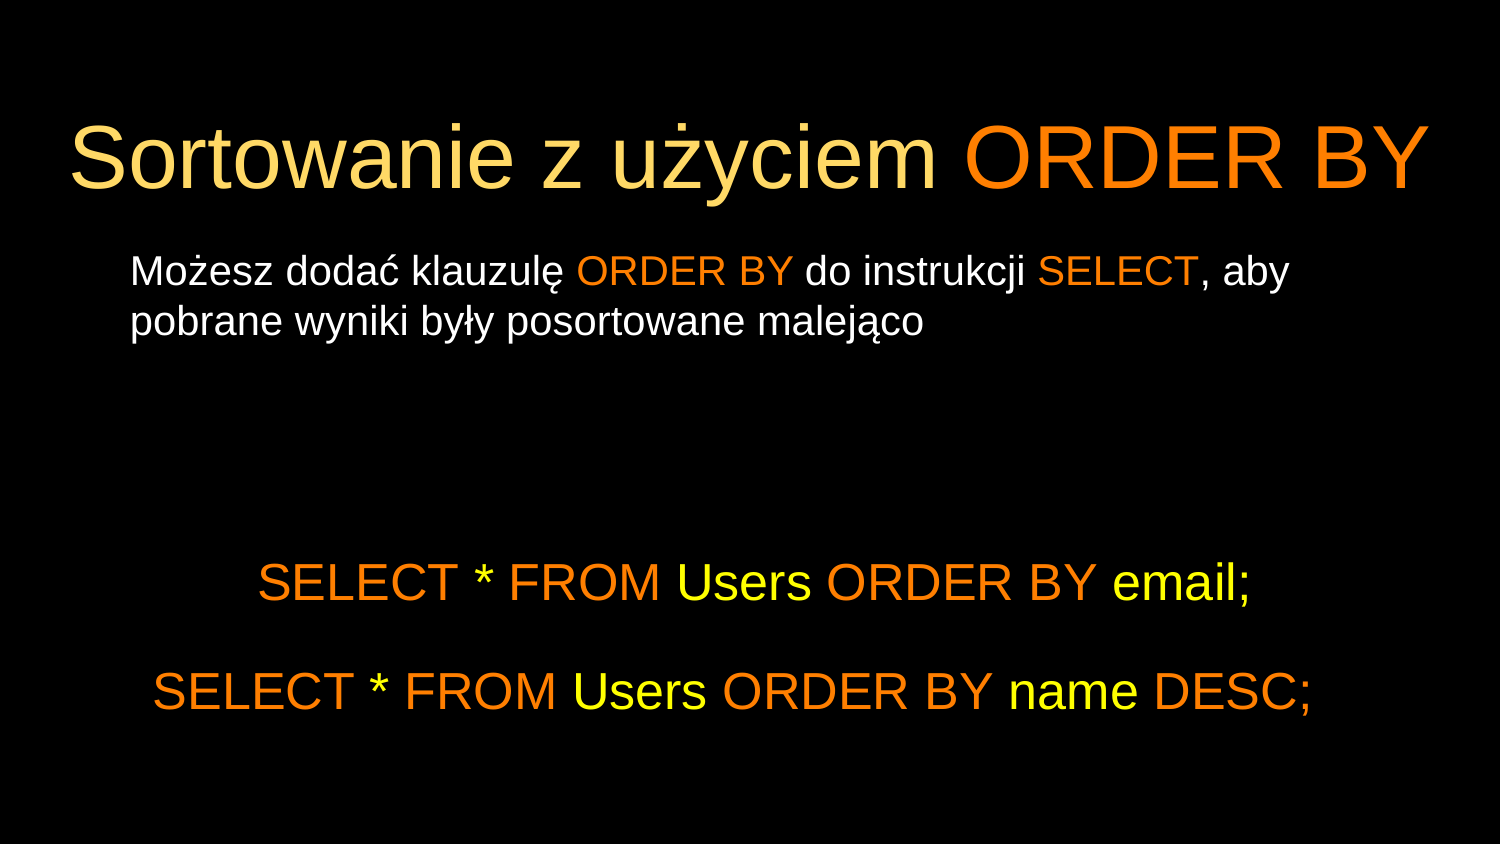

# Sortowanie z użyciem ORDER BY
Możesz dodać klauzulę ORDER BY do instrukcji SELECT, aby pobrane wyniki były posortowane malejąco
SELECT * FROM Users ORDER BY email;
SELECT * FROM Users ORDER BY name DESC;